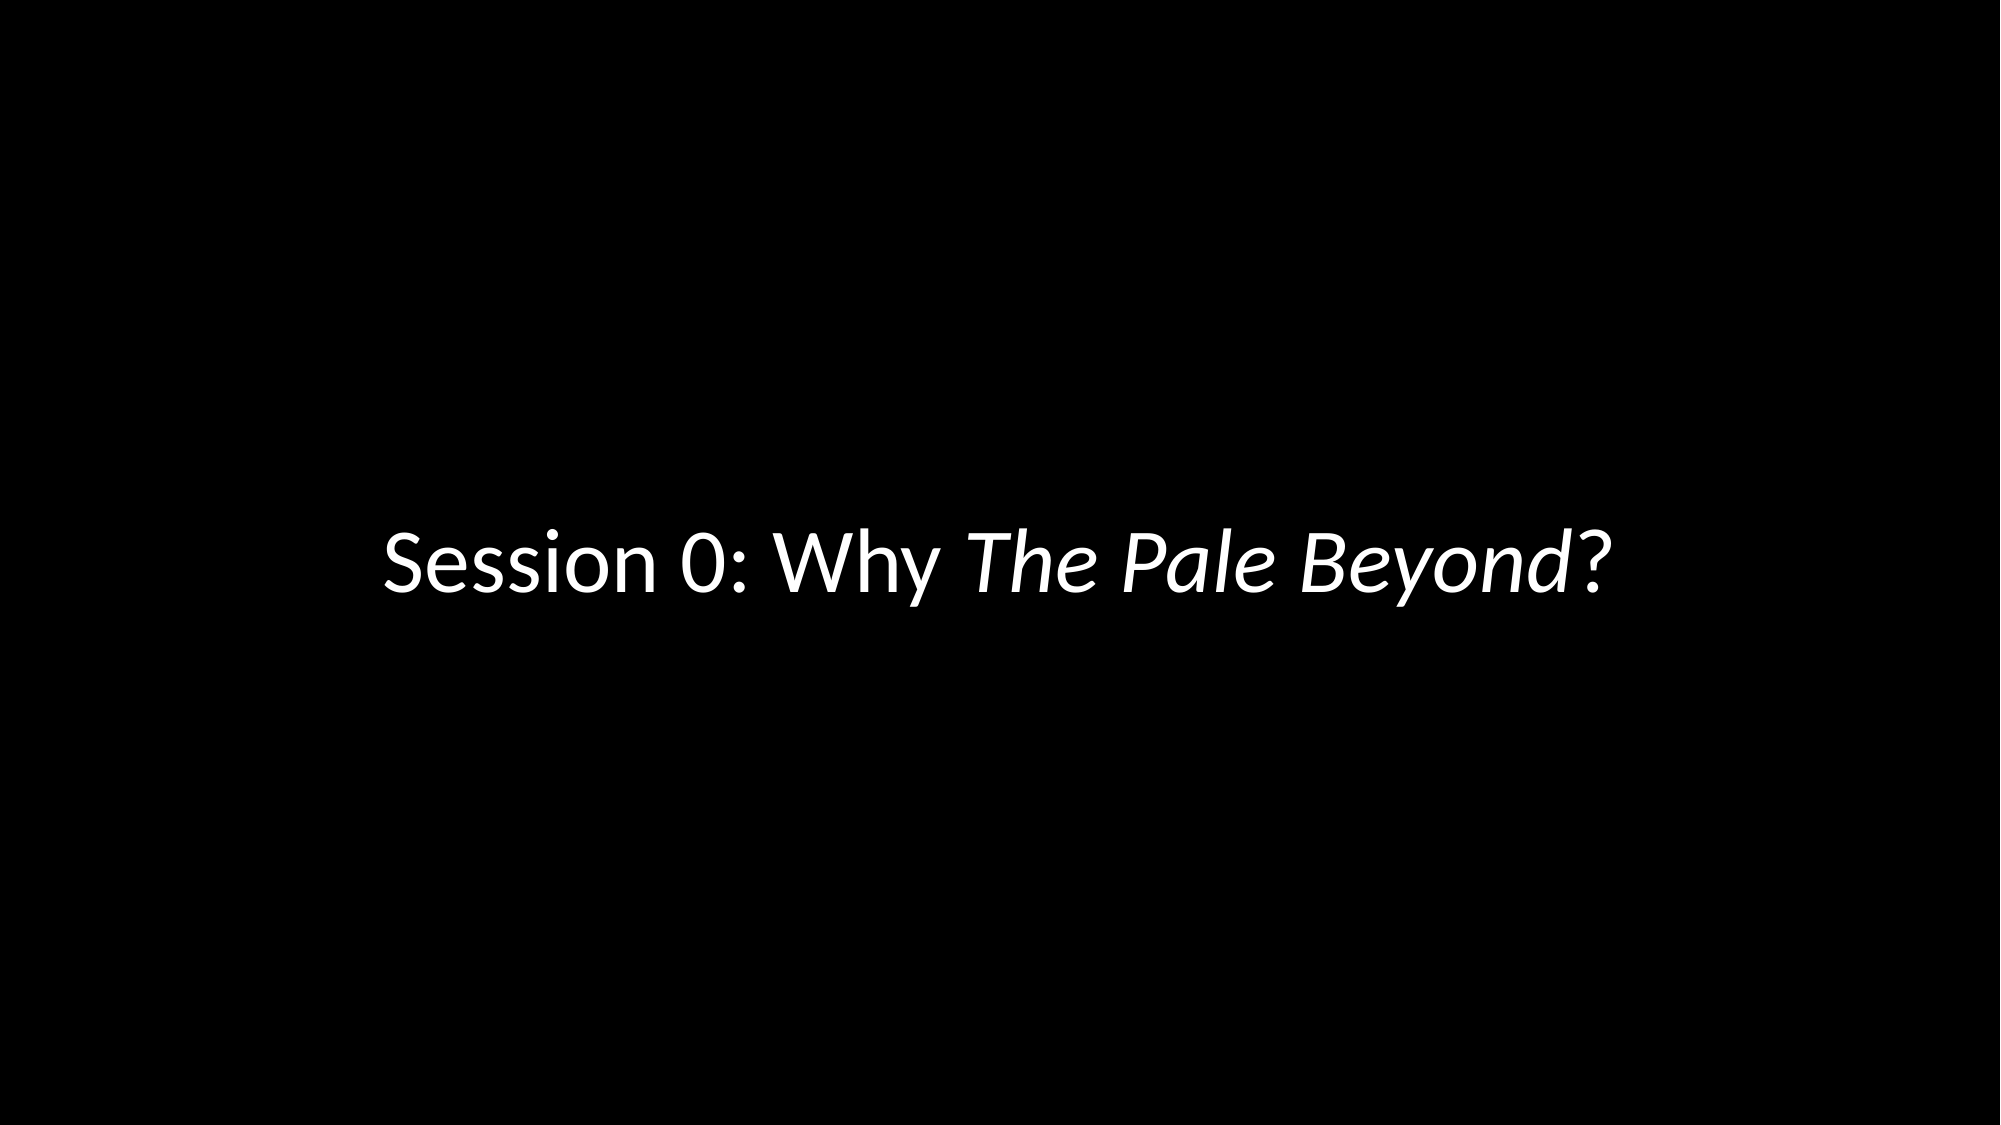

# Session 0: Why The Pale Beyond?